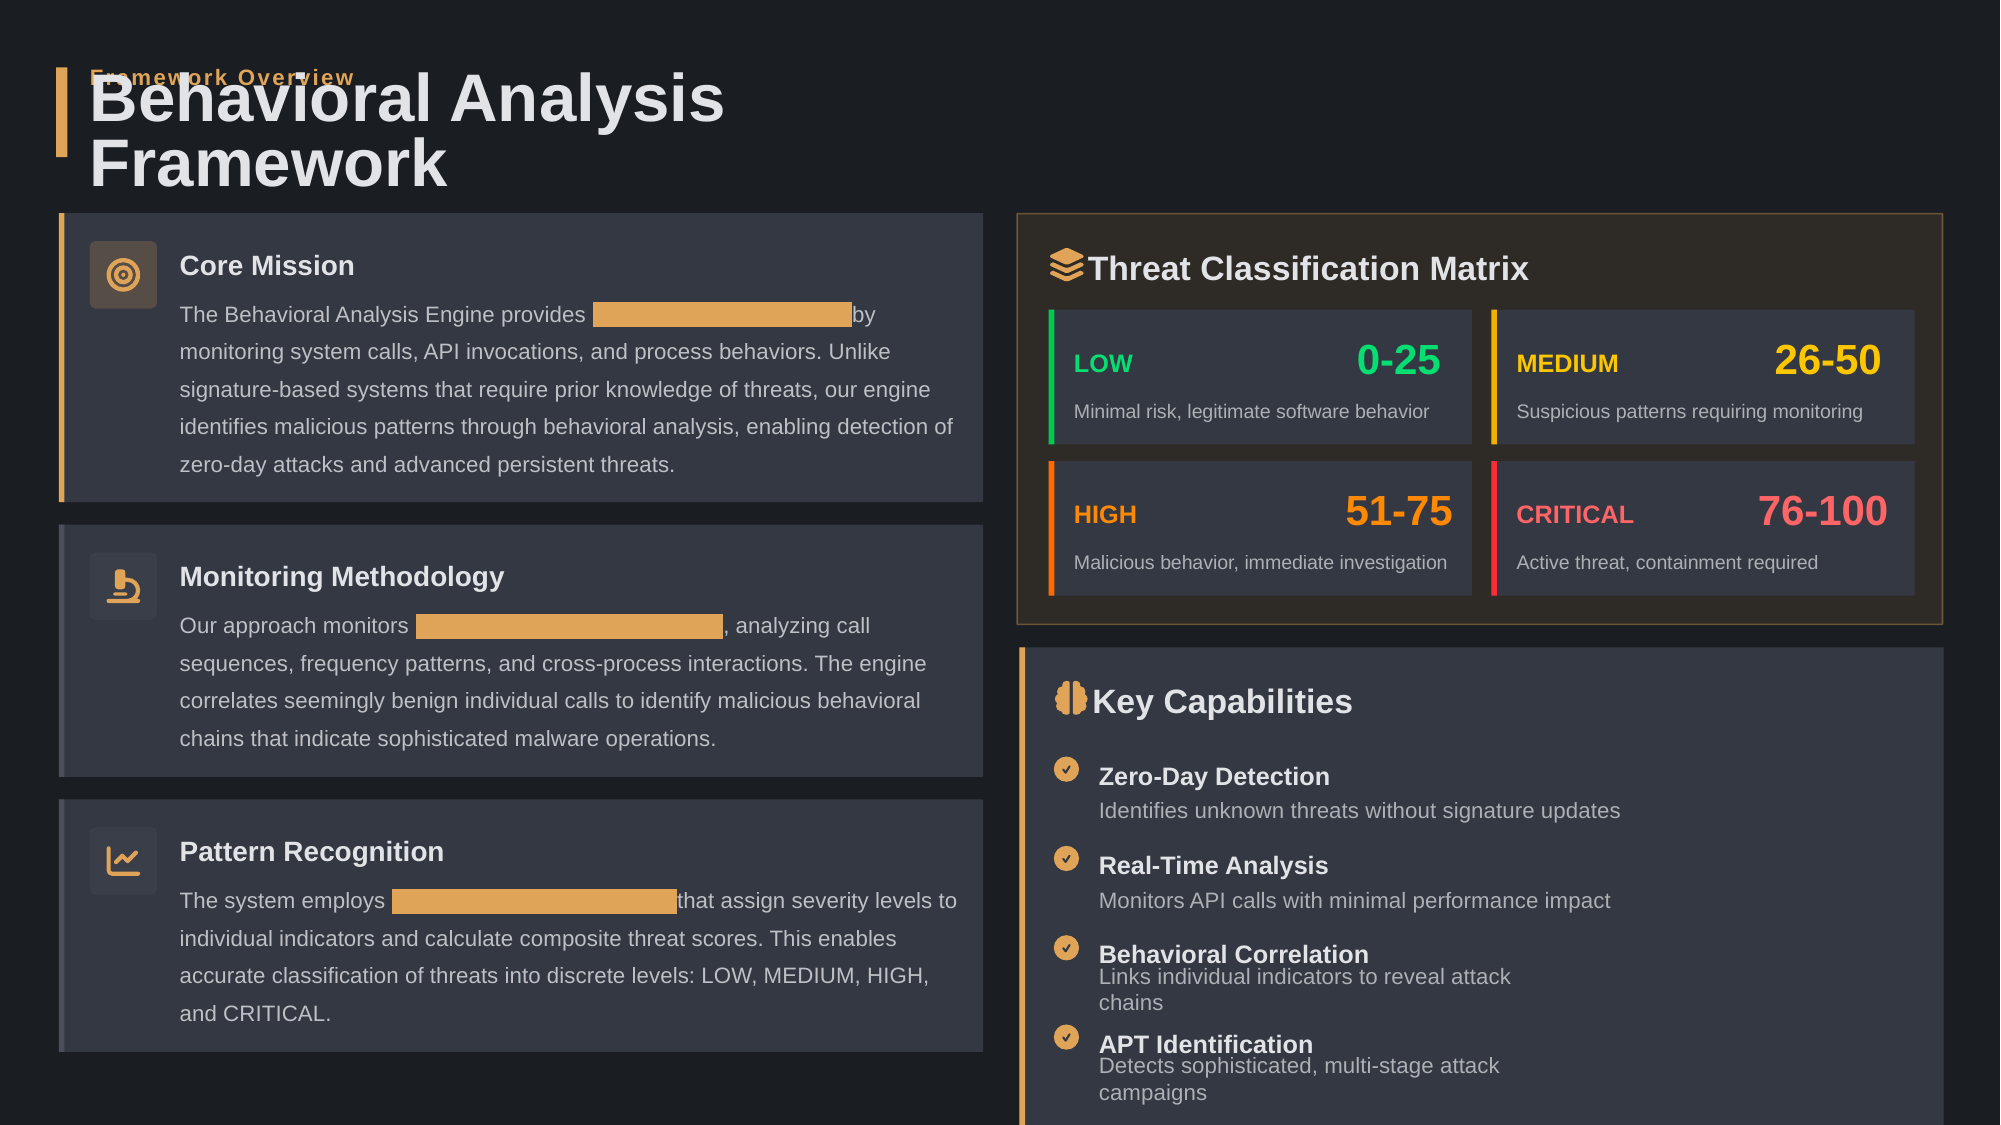

Framework Overview

Behavioral Analysis Framework

Core Mission
Threat Classification Matrix

The Behavioral Analysis Engine provides proactive threat detection by monitoring system calls, API invocations, and process behaviors. Unlike signature-based systems that require prior knowledge of threats, our engine identifies malicious patterns through behavioral analysis, enabling detection of zero-day attacks and advanced persistent threats.

0-25
26-50
LOW
MEDIUM
Minimal risk, legitimate software behavior
Suspicious patterns requiring monitoring

51-75
76-100
HIGH
CRITICAL

Malicious behavior, immediate investigation
Active threat, containment required

Monitoring Methodology

Our approach monitors Windows API calls in real-time , analyzing call sequences, frequency patterns, and cross-process interactions. The engine correlates seemingly benign individual calls to identify malicious behavioral chains that indicate sophisticated malware operations.

Key Capabilities

Zero-Day Detection

Identifies unknown threats without signature updates

Pattern Recognition
Real-Time Analysis

The system employs weighted scoring algorithms that assign severity levels to individual indicators and calculate composite threat scores. This enables accurate classification of threats into discrete levels: LOW, MEDIUM, HIGH, and CRITICAL.
Monitors API calls with minimal performance impact
Behavioral Correlation

Links individual indicators to reveal attack chains
APT Identification

Detects sophisticated, multi-stage attack campaigns